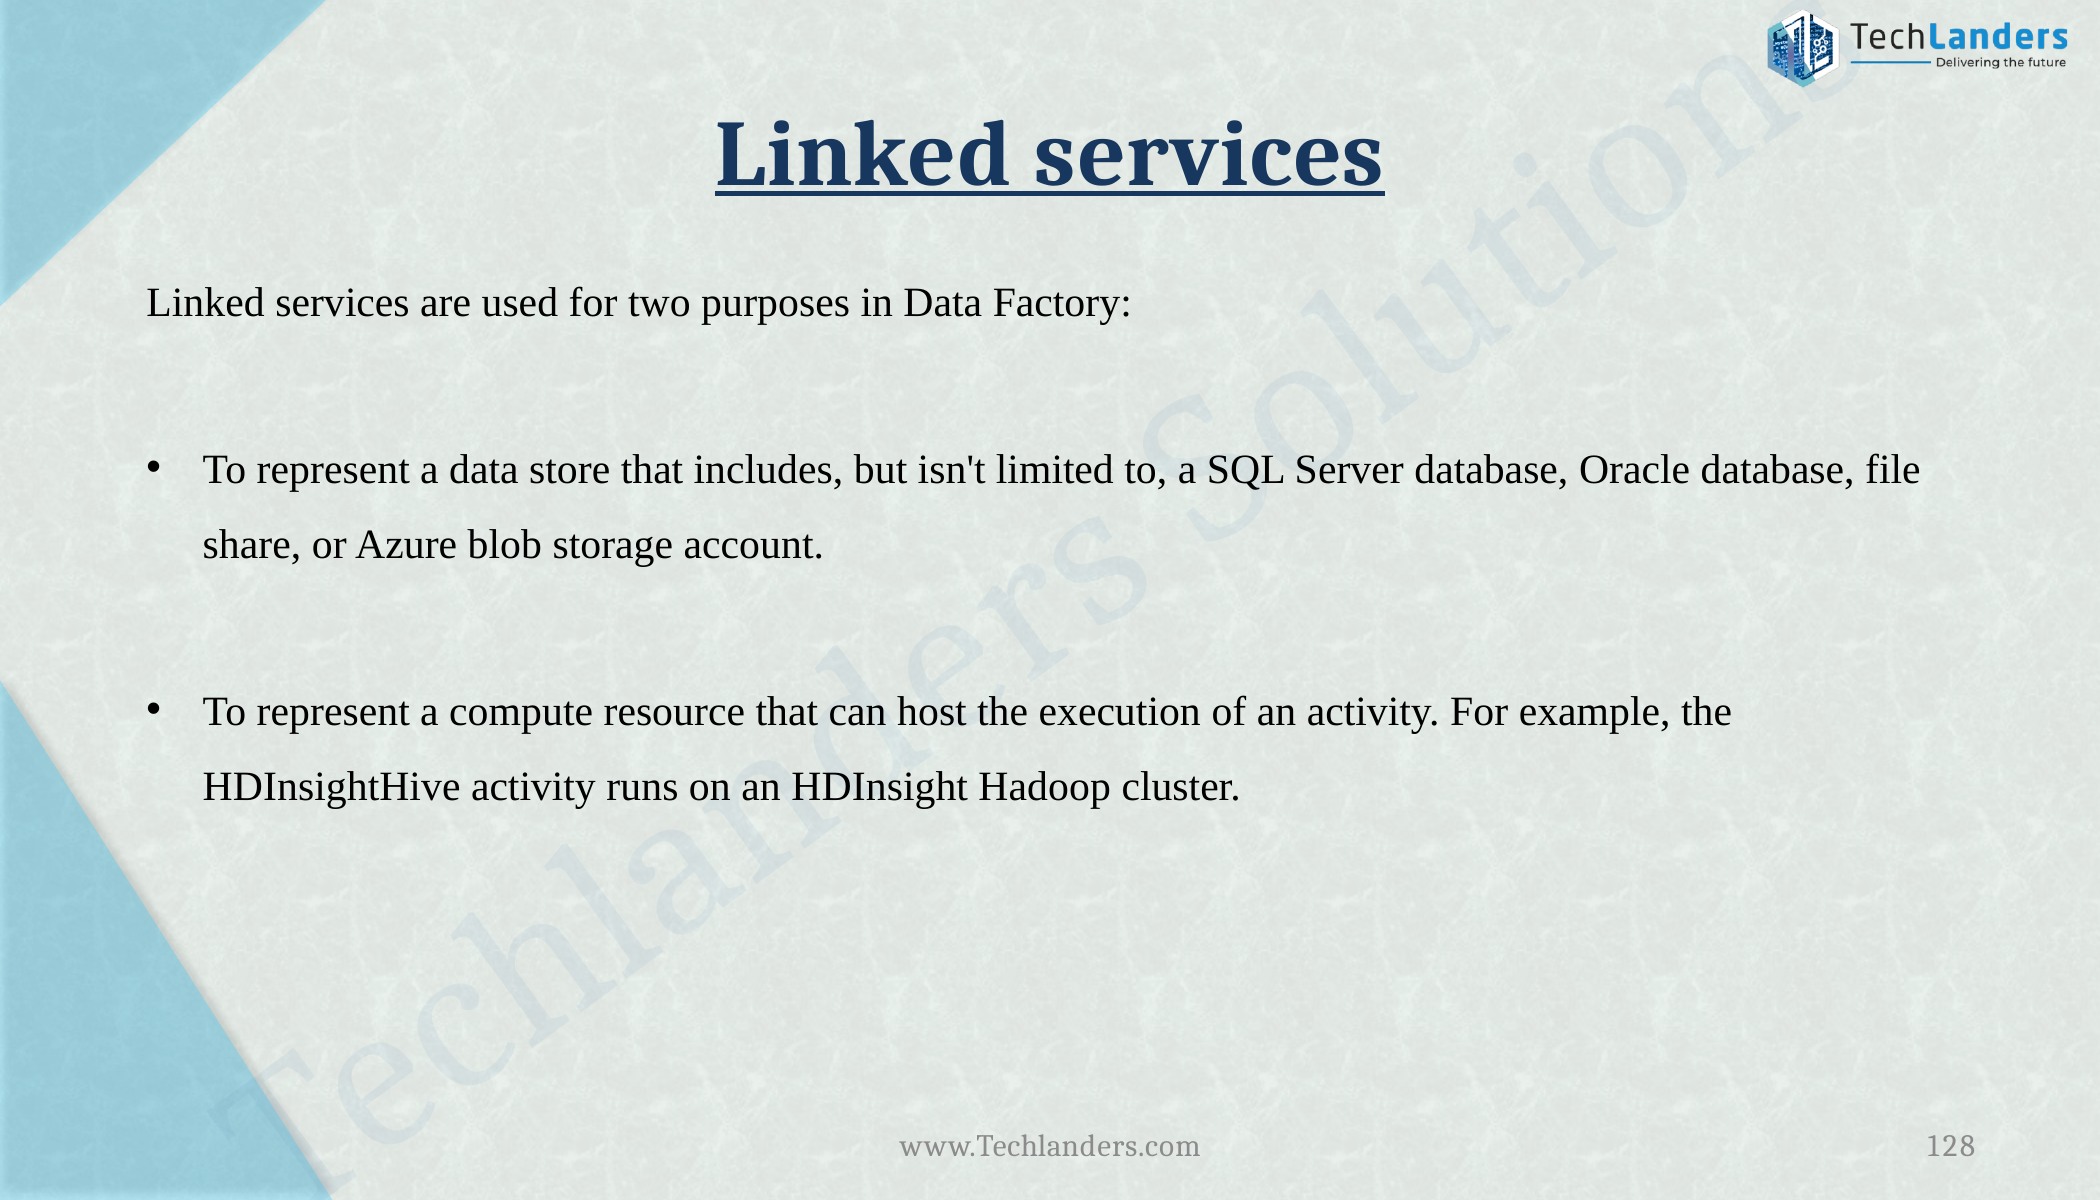

# Linked services
Linked services are used for two purposes in Data Factory:

To represent a data store that includes, but isn't limited to, a SQL Server database, Oracle database, file share, or Azure blob storage account.

To represent a compute resource that can host the execution of an activity. For example, the HDInsightHive activity runs on an HDInsight Hadoop cluster.
www.Techlanders.com
128